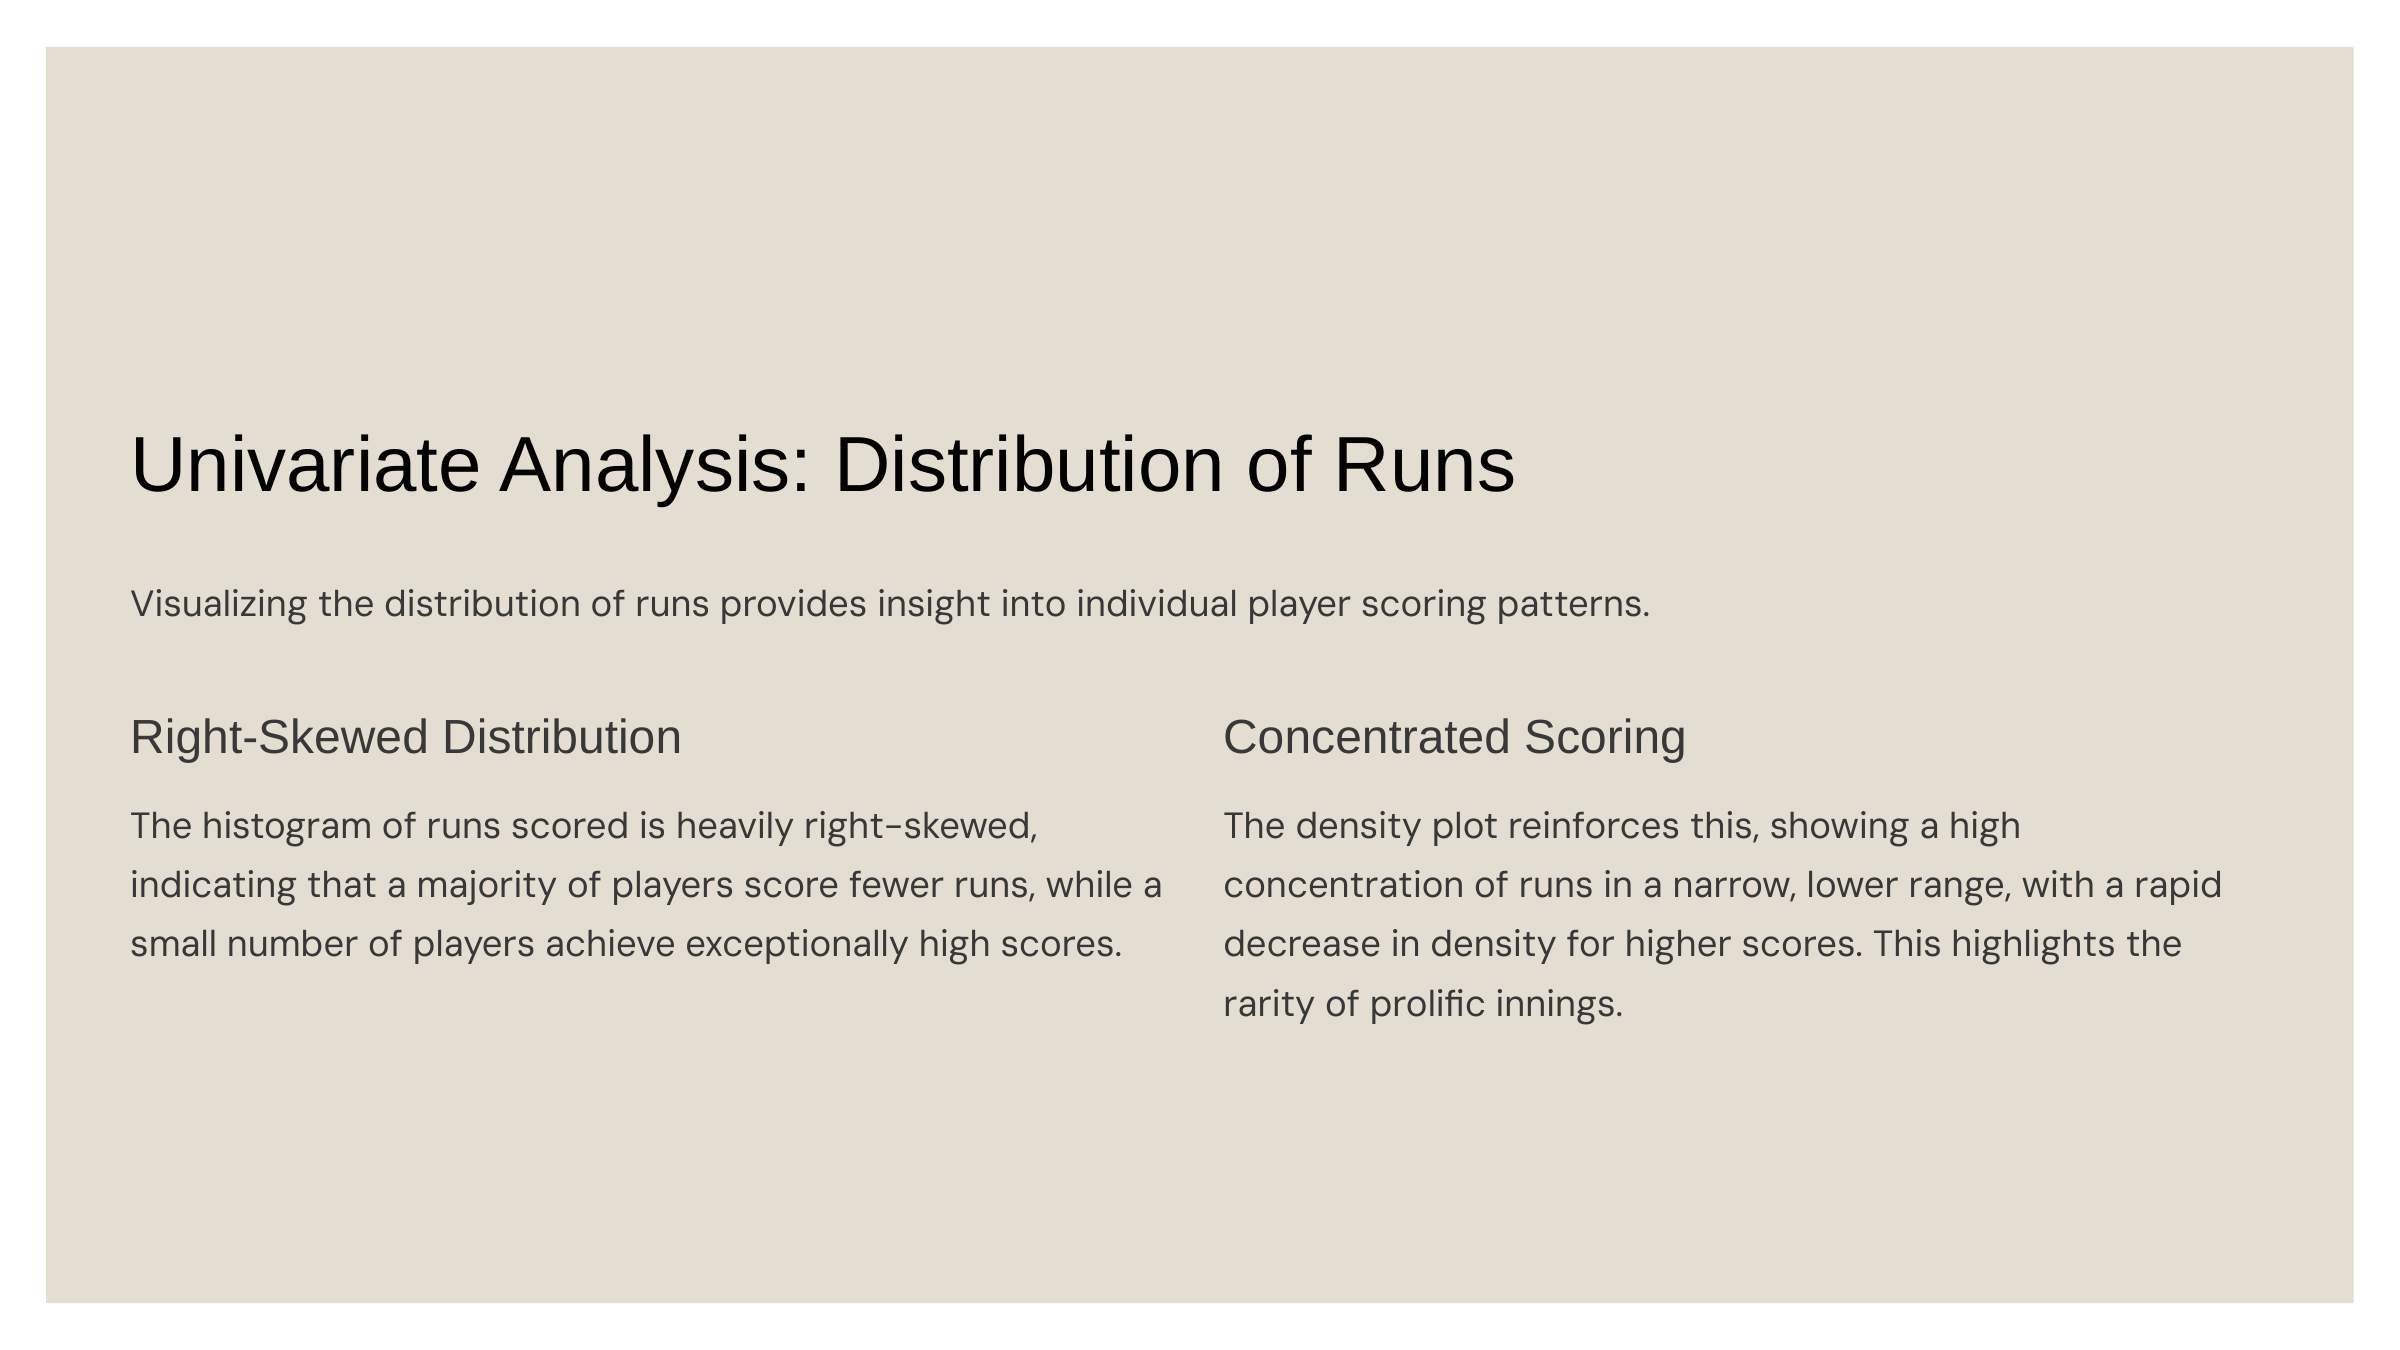

Univariate Analysis: Distribution of Runs
Visualizing the distribution of runs provides insight into individual player scoring patterns.
Right-Skewed Distribution
Concentrated Scoring
The histogram of runs scored is heavily right-skewed, indicating that a majority of players score fewer runs, while a small number of players achieve exceptionally high scores.
The density plot reinforces this, showing a high concentration of runs in a narrow, lower range, with a rapid decrease in density for higher scores. This highlights the rarity of prolific innings.